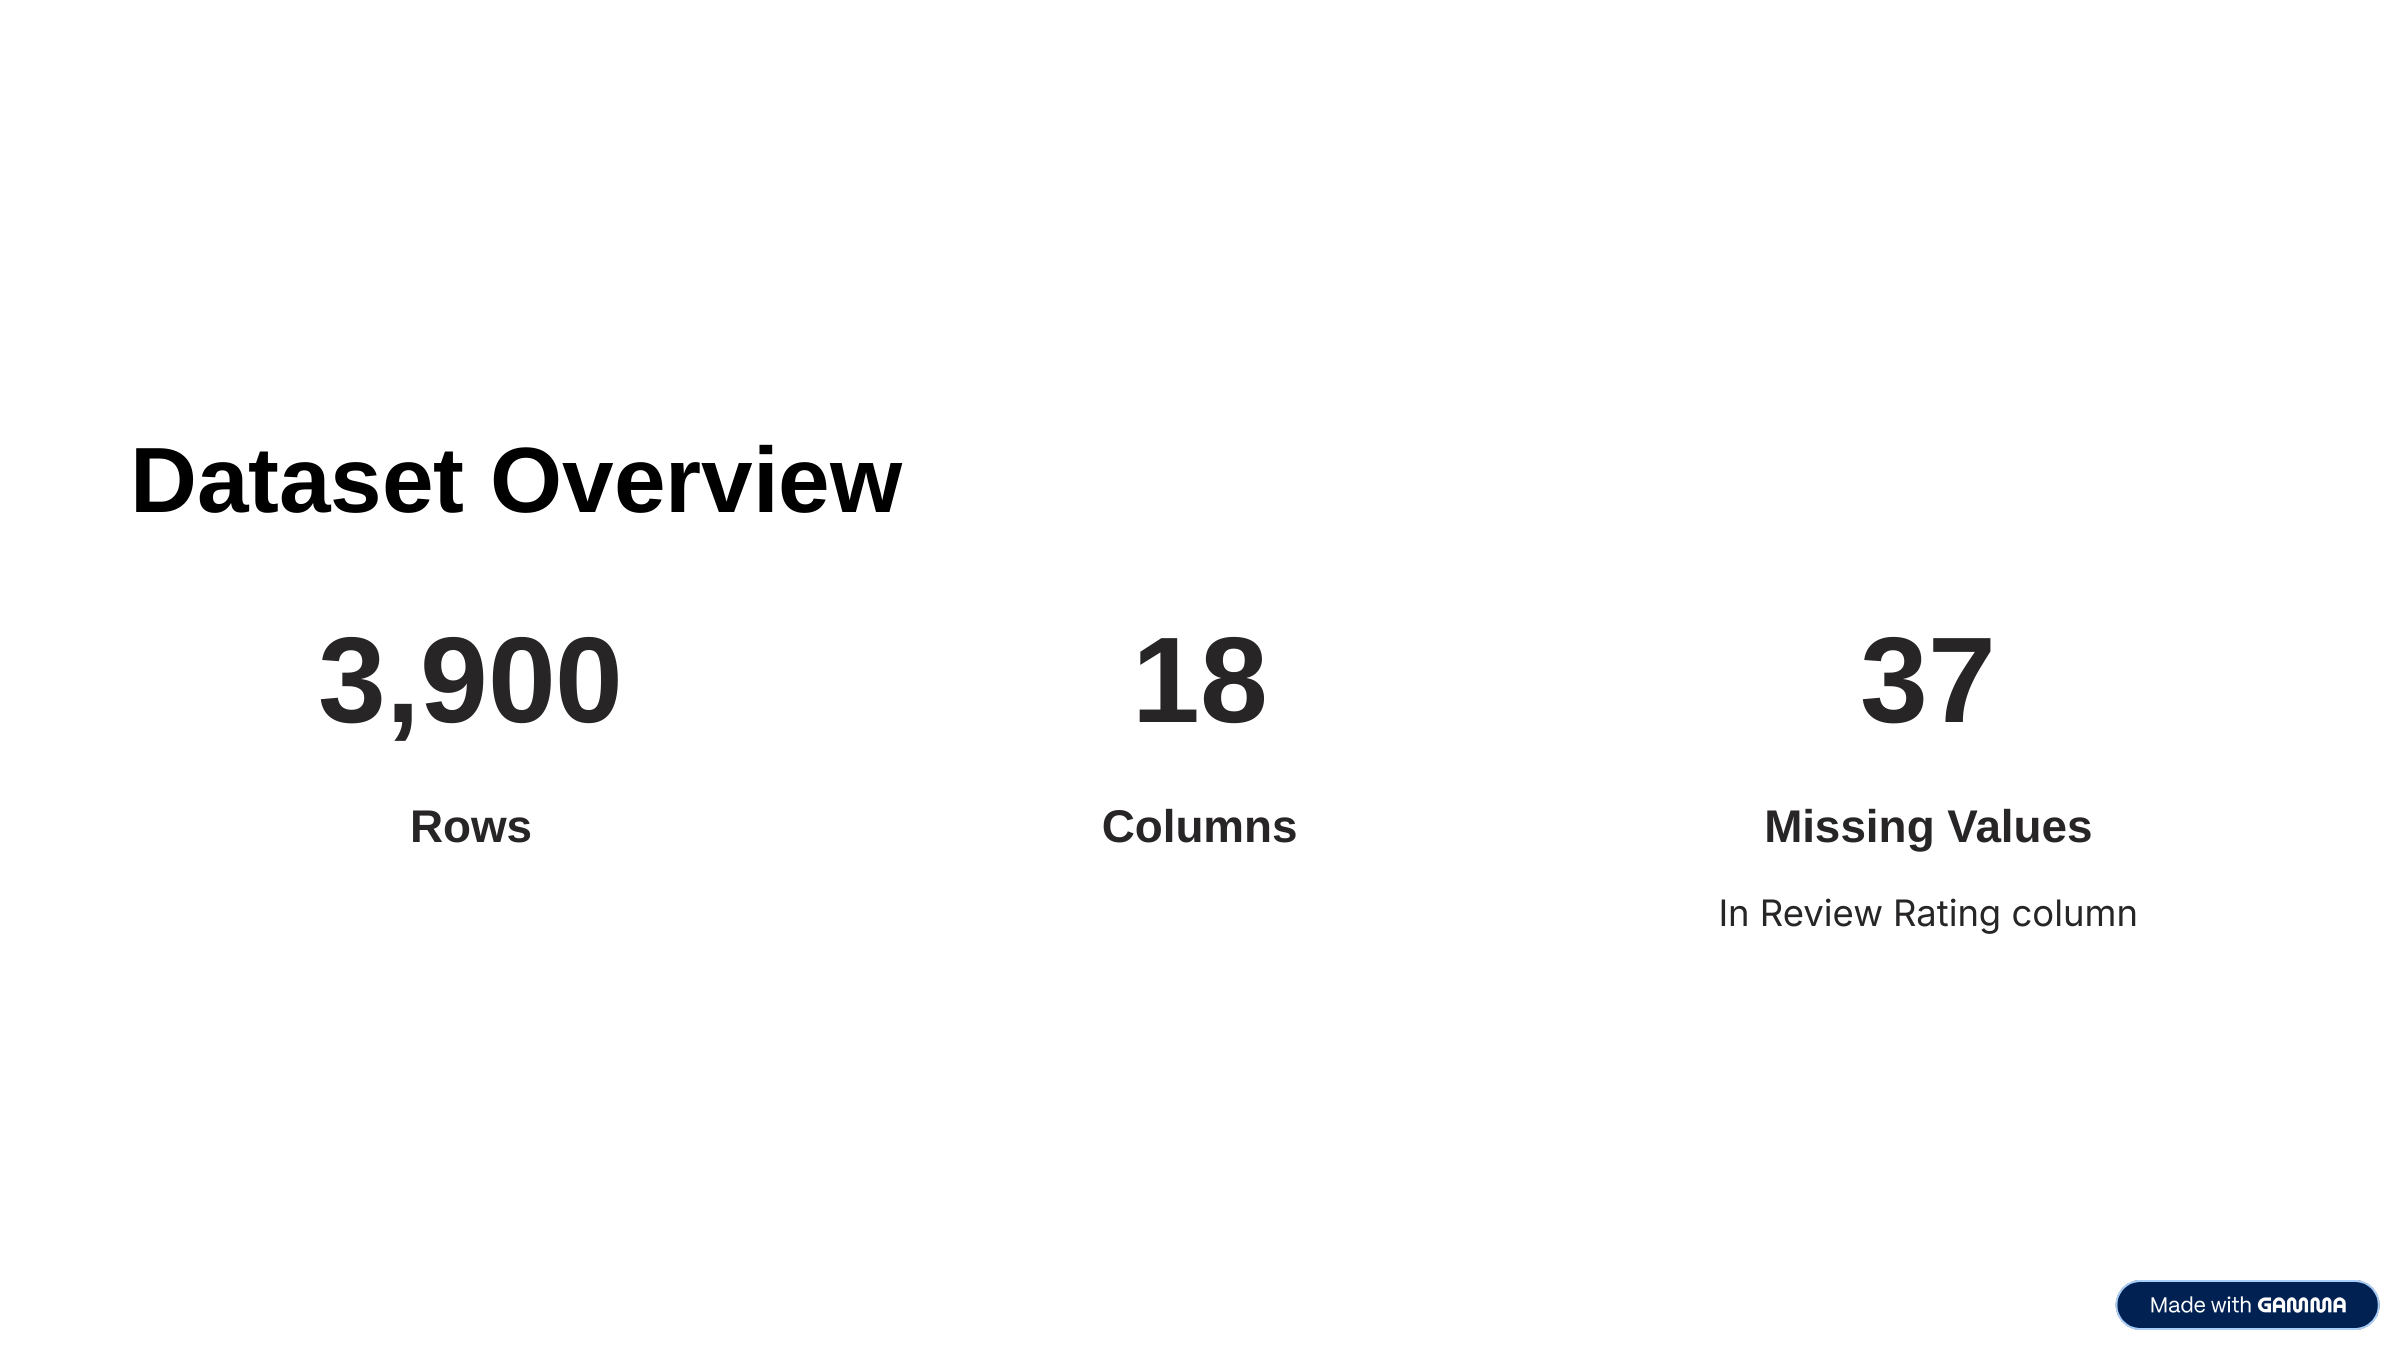

Dataset Overview
3,900
18
37
Rows
Columns
Missing Values
In Review Rating column